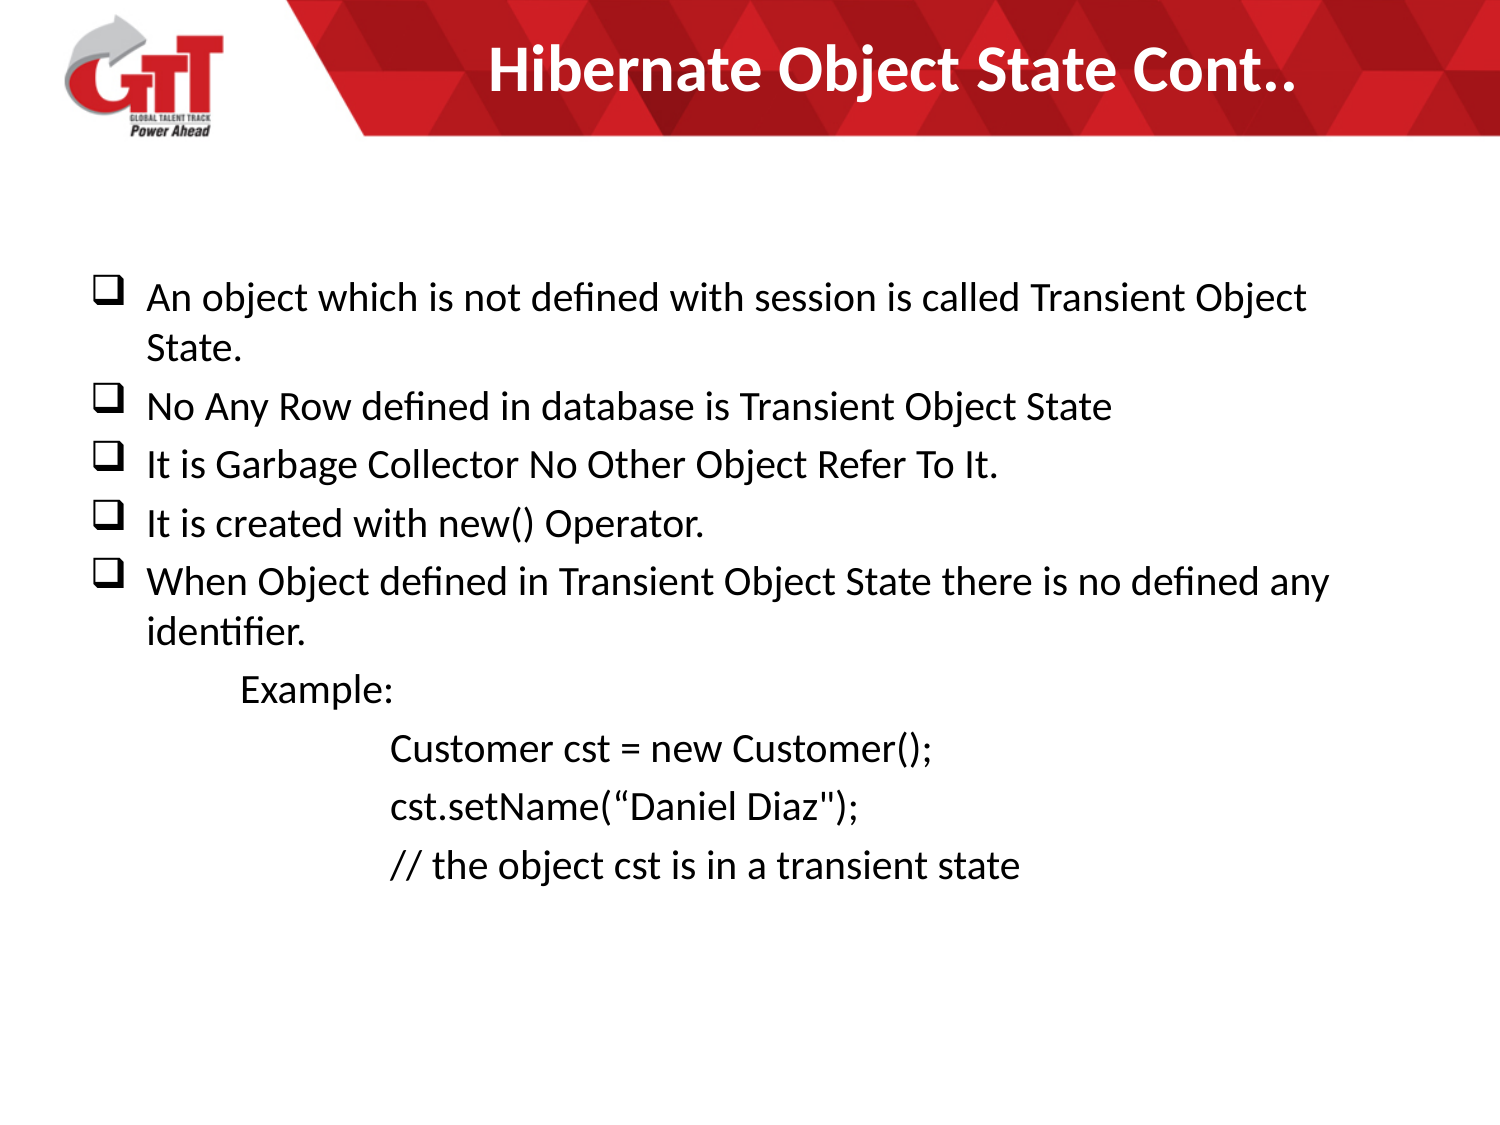

# Hibernate Object State Cont..
An object which is not defined with session is called Transient Object State.
No Any Row defined in database is Transient Object State
It is Garbage Collector No Other Object Refer To It.
It is created with new() Operator.
When Object defined in Transient Object State there is no defined any identifier.
	Example:
		Customer cst = new Customer();
		cst.setName(“Daniel Diaz");
		// the object cst is in a transient state